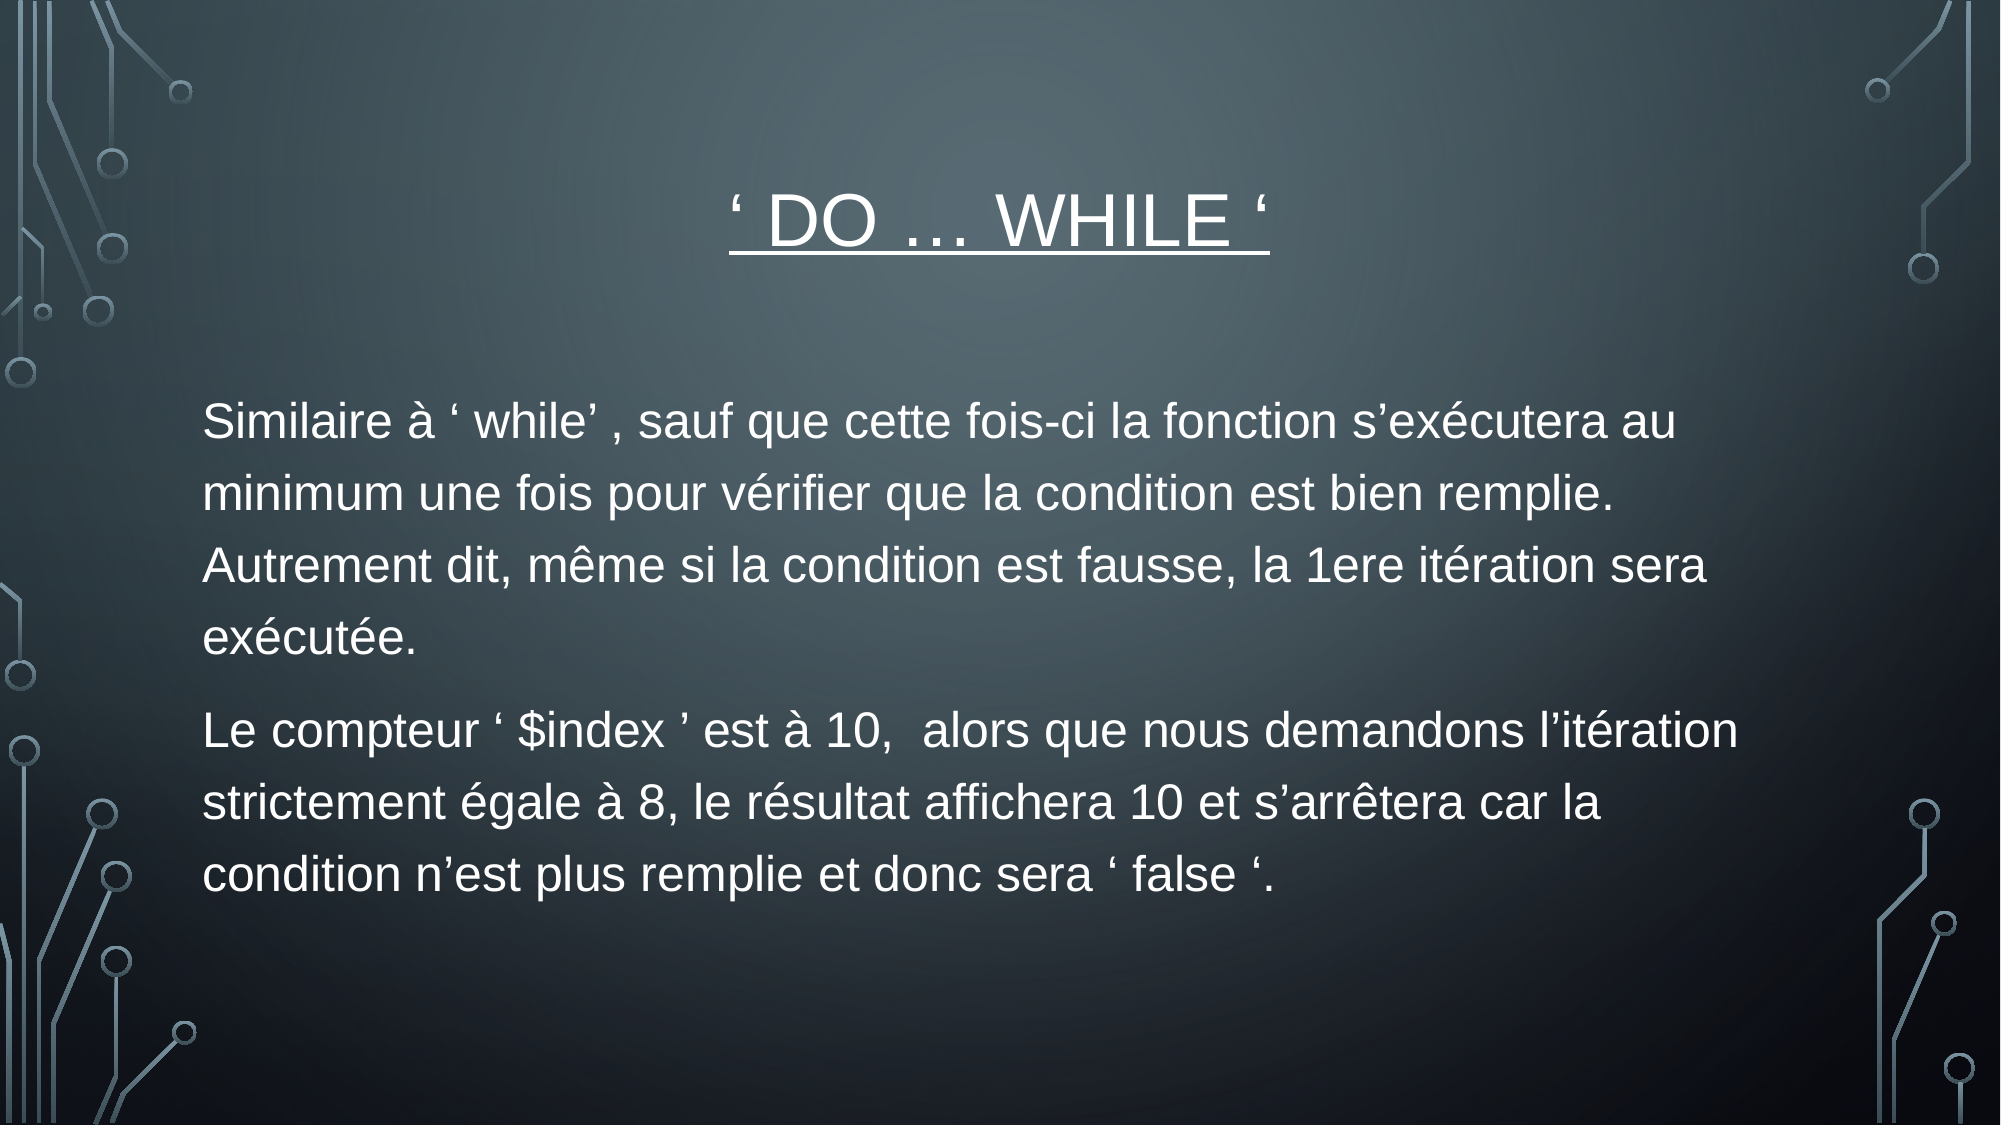

# ‘ Do … while ‘
Similaire à ‘ while’ , sauf que cette fois-ci la fonction s’exécutera au minimum une fois pour vérifier que la condition est bien remplie. Autrement dit, même si la condition est fausse, la 1ere itération sera exécutée.
Le compteur ‘ $index ’ est à 10,  alors que nous demandons l’itération strictement égale à 8, le résultat affichera 10 et s’arrêtera car la condition n’est plus remplie et donc sera ‘ false ‘.